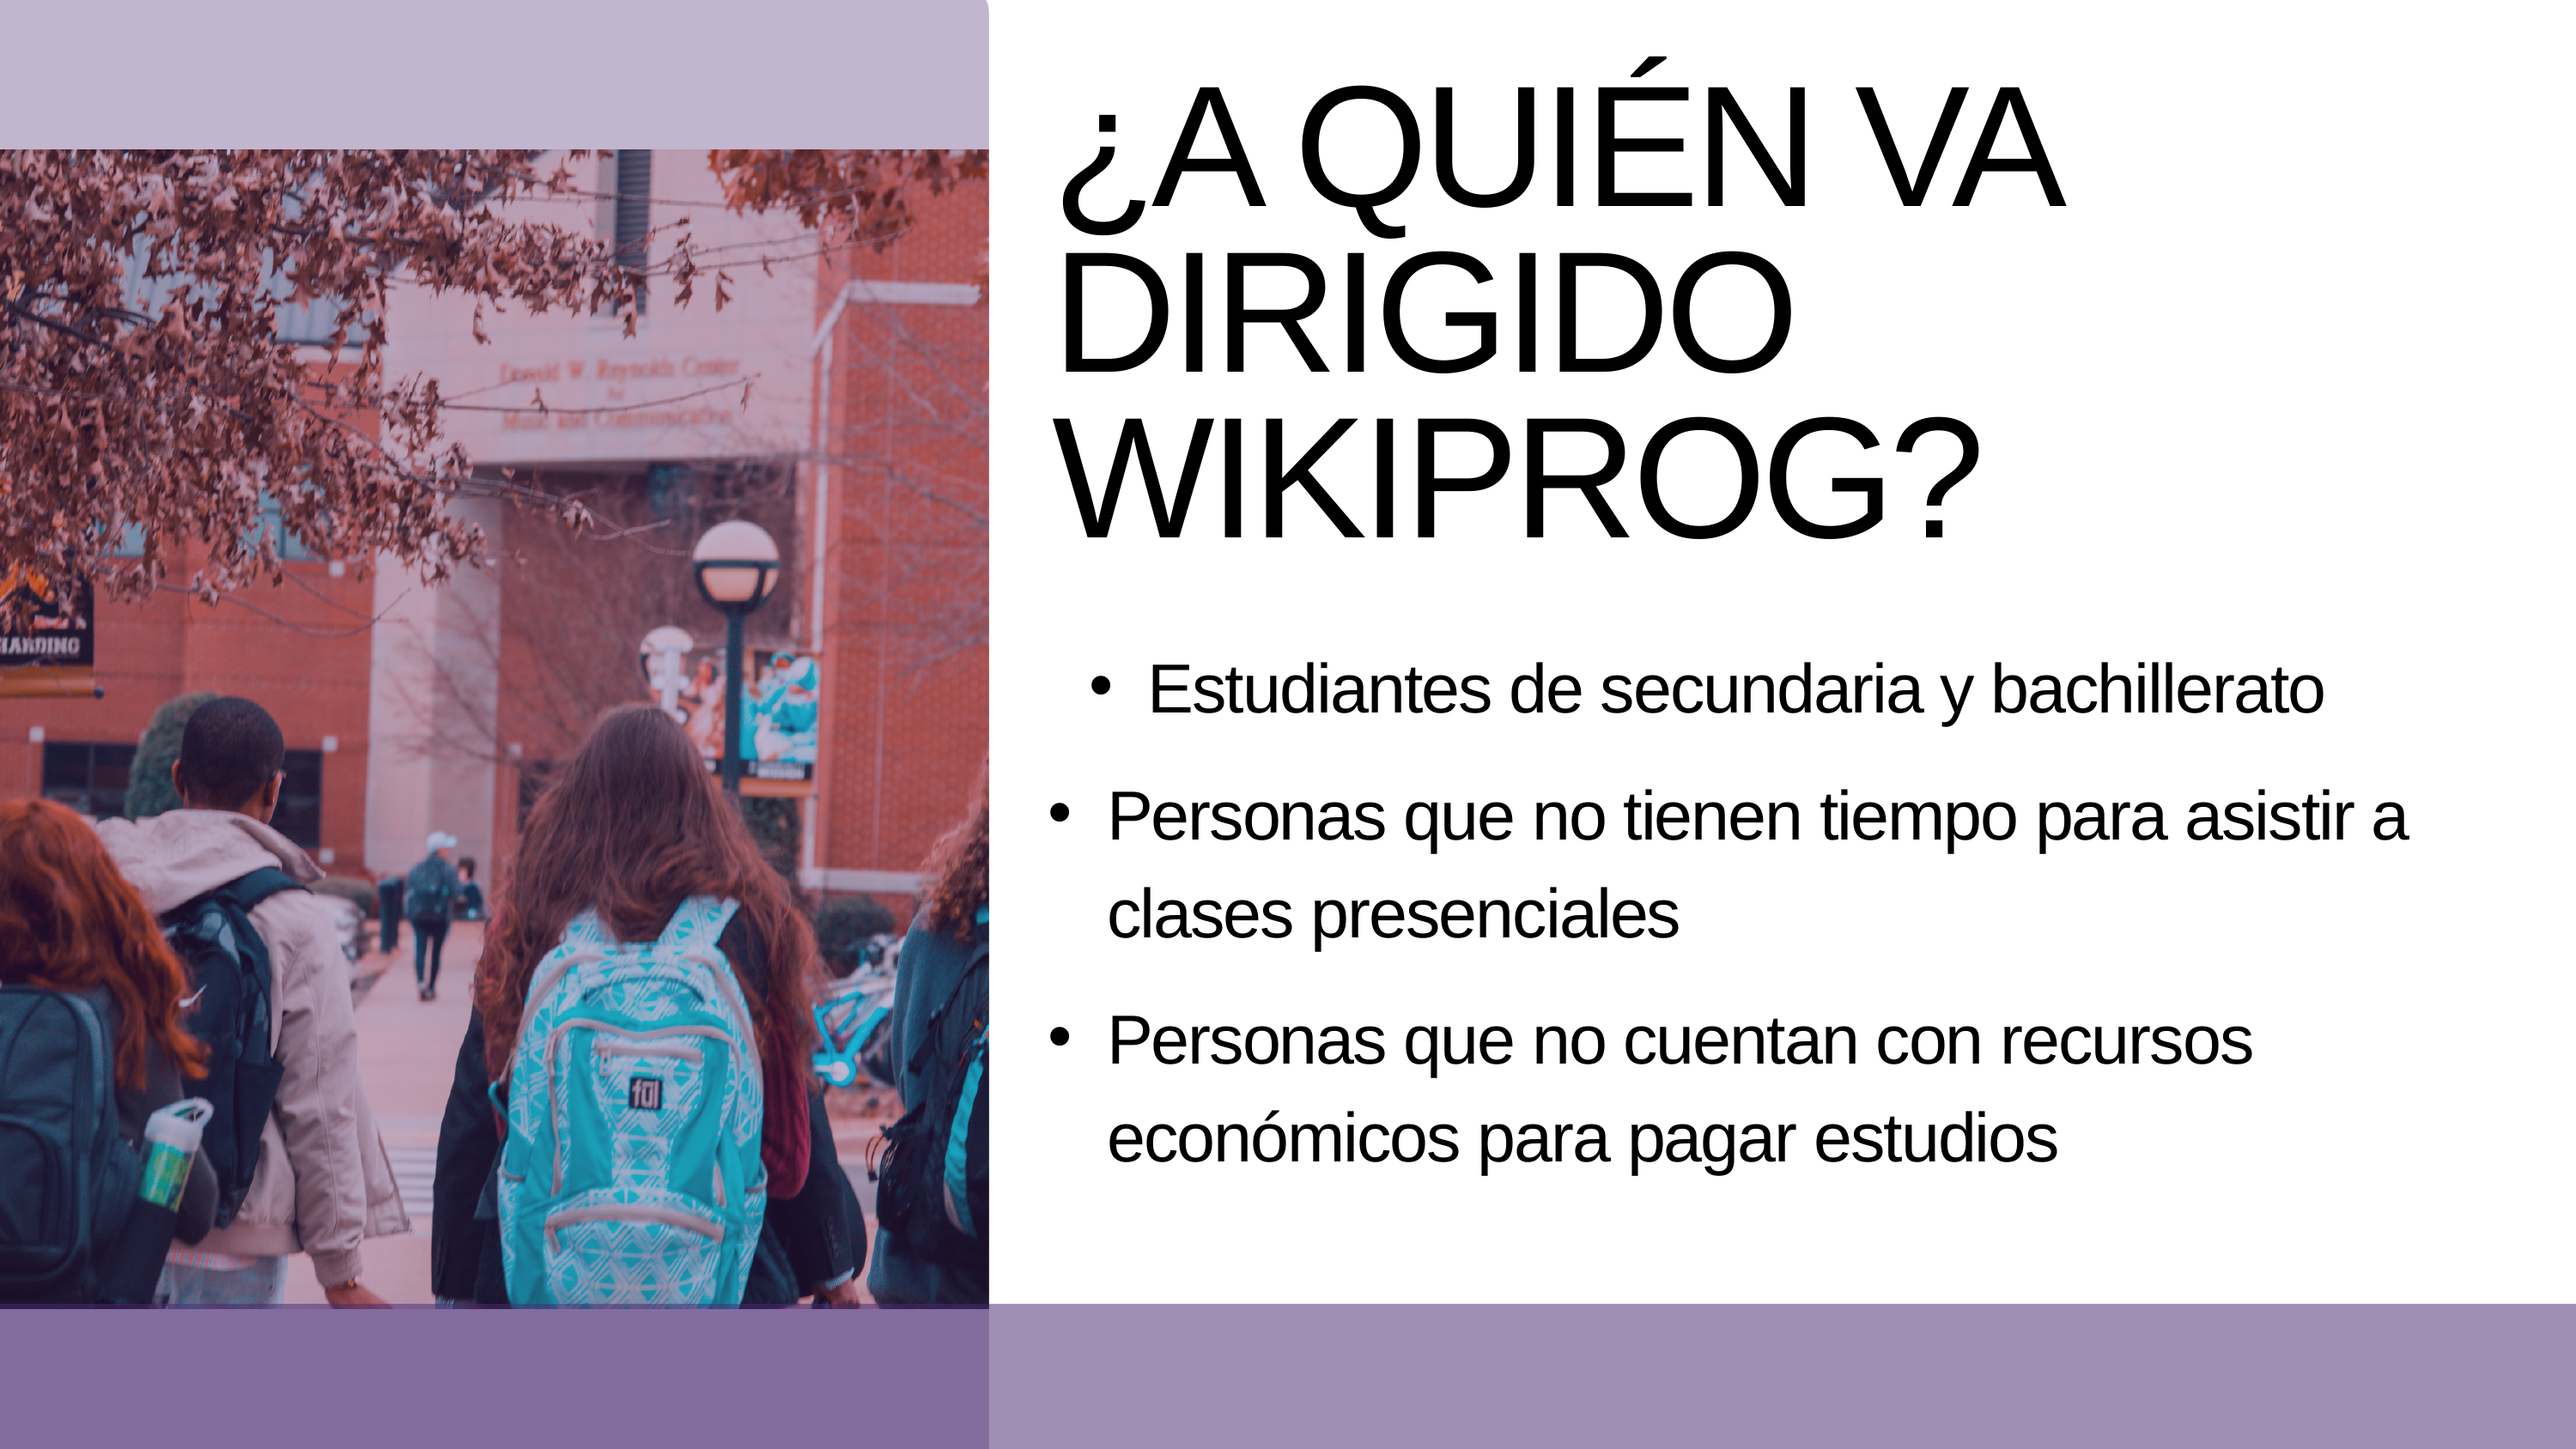

¿A QUIÉN VA DIRIGIDO WIKIPROG?

Estudiantes de secundaria y bachillerato
Personas que no tienen tiempo para asistir a clases presenciales
Personas que no cuentan con recursos económicos para pagar estudios